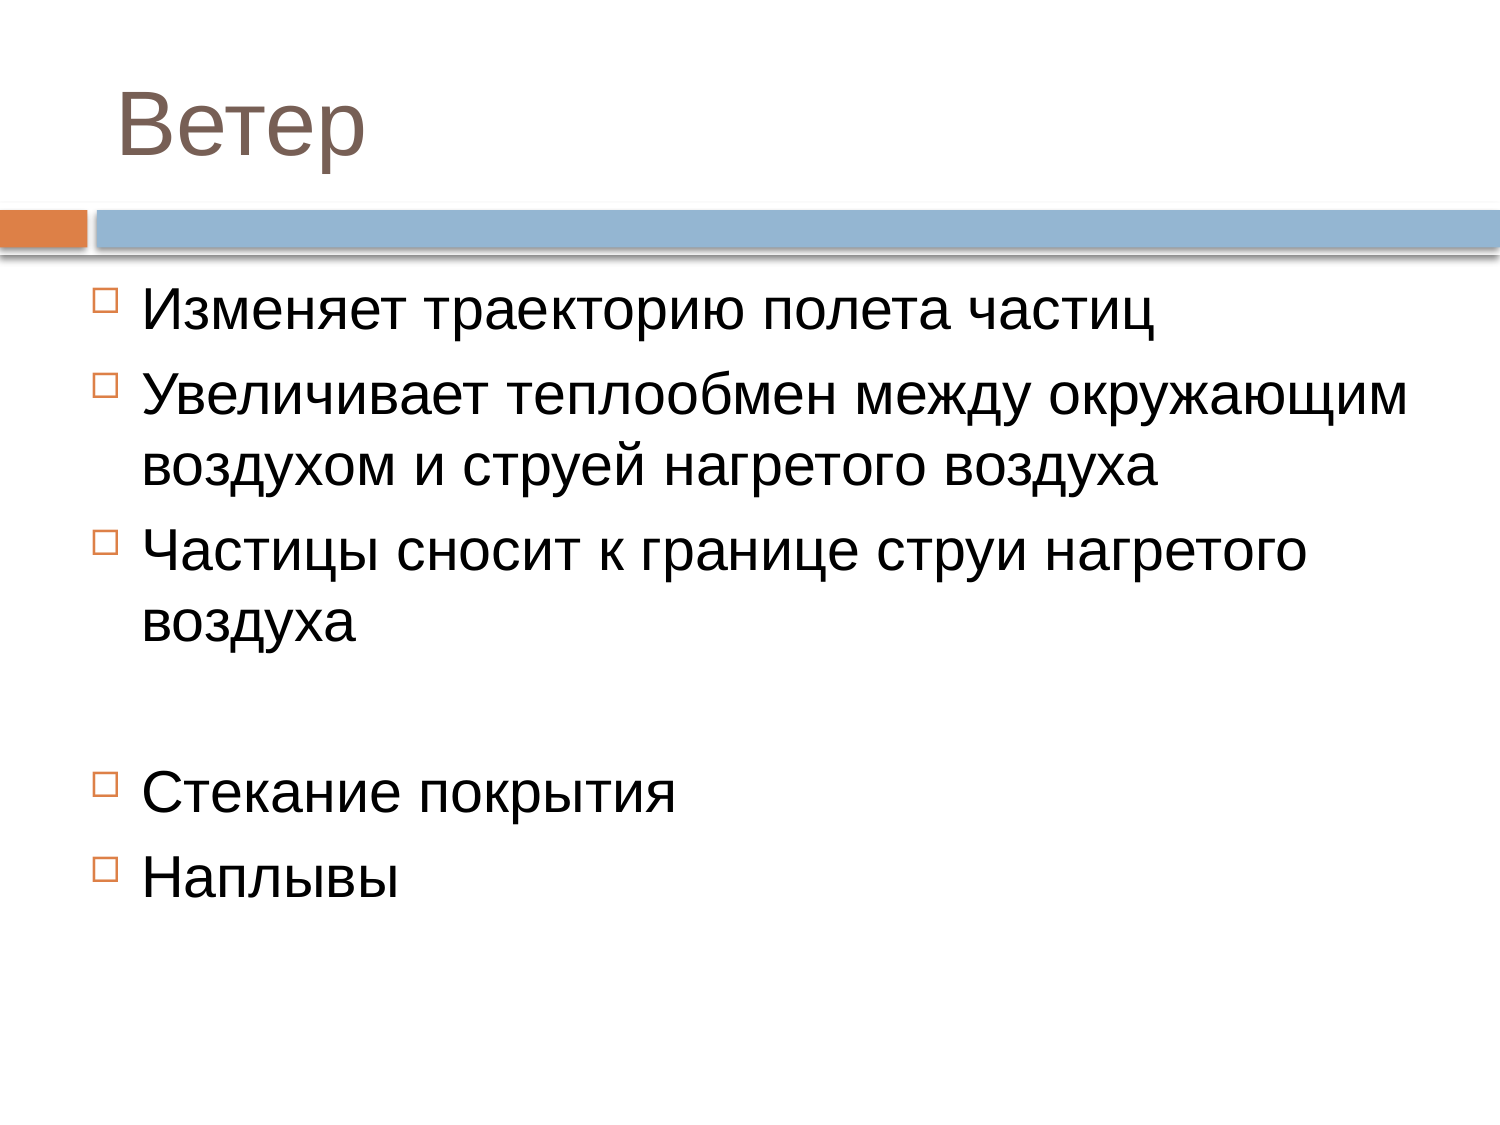

# Ветер
Изменяет траекторию полета частиц
Увеличивает теплообмен между окружающим воздухом и струей нагретого воздуха
Частицы сносит к границе струи нагретого воздуха

Стекание покрытия
Наплывы